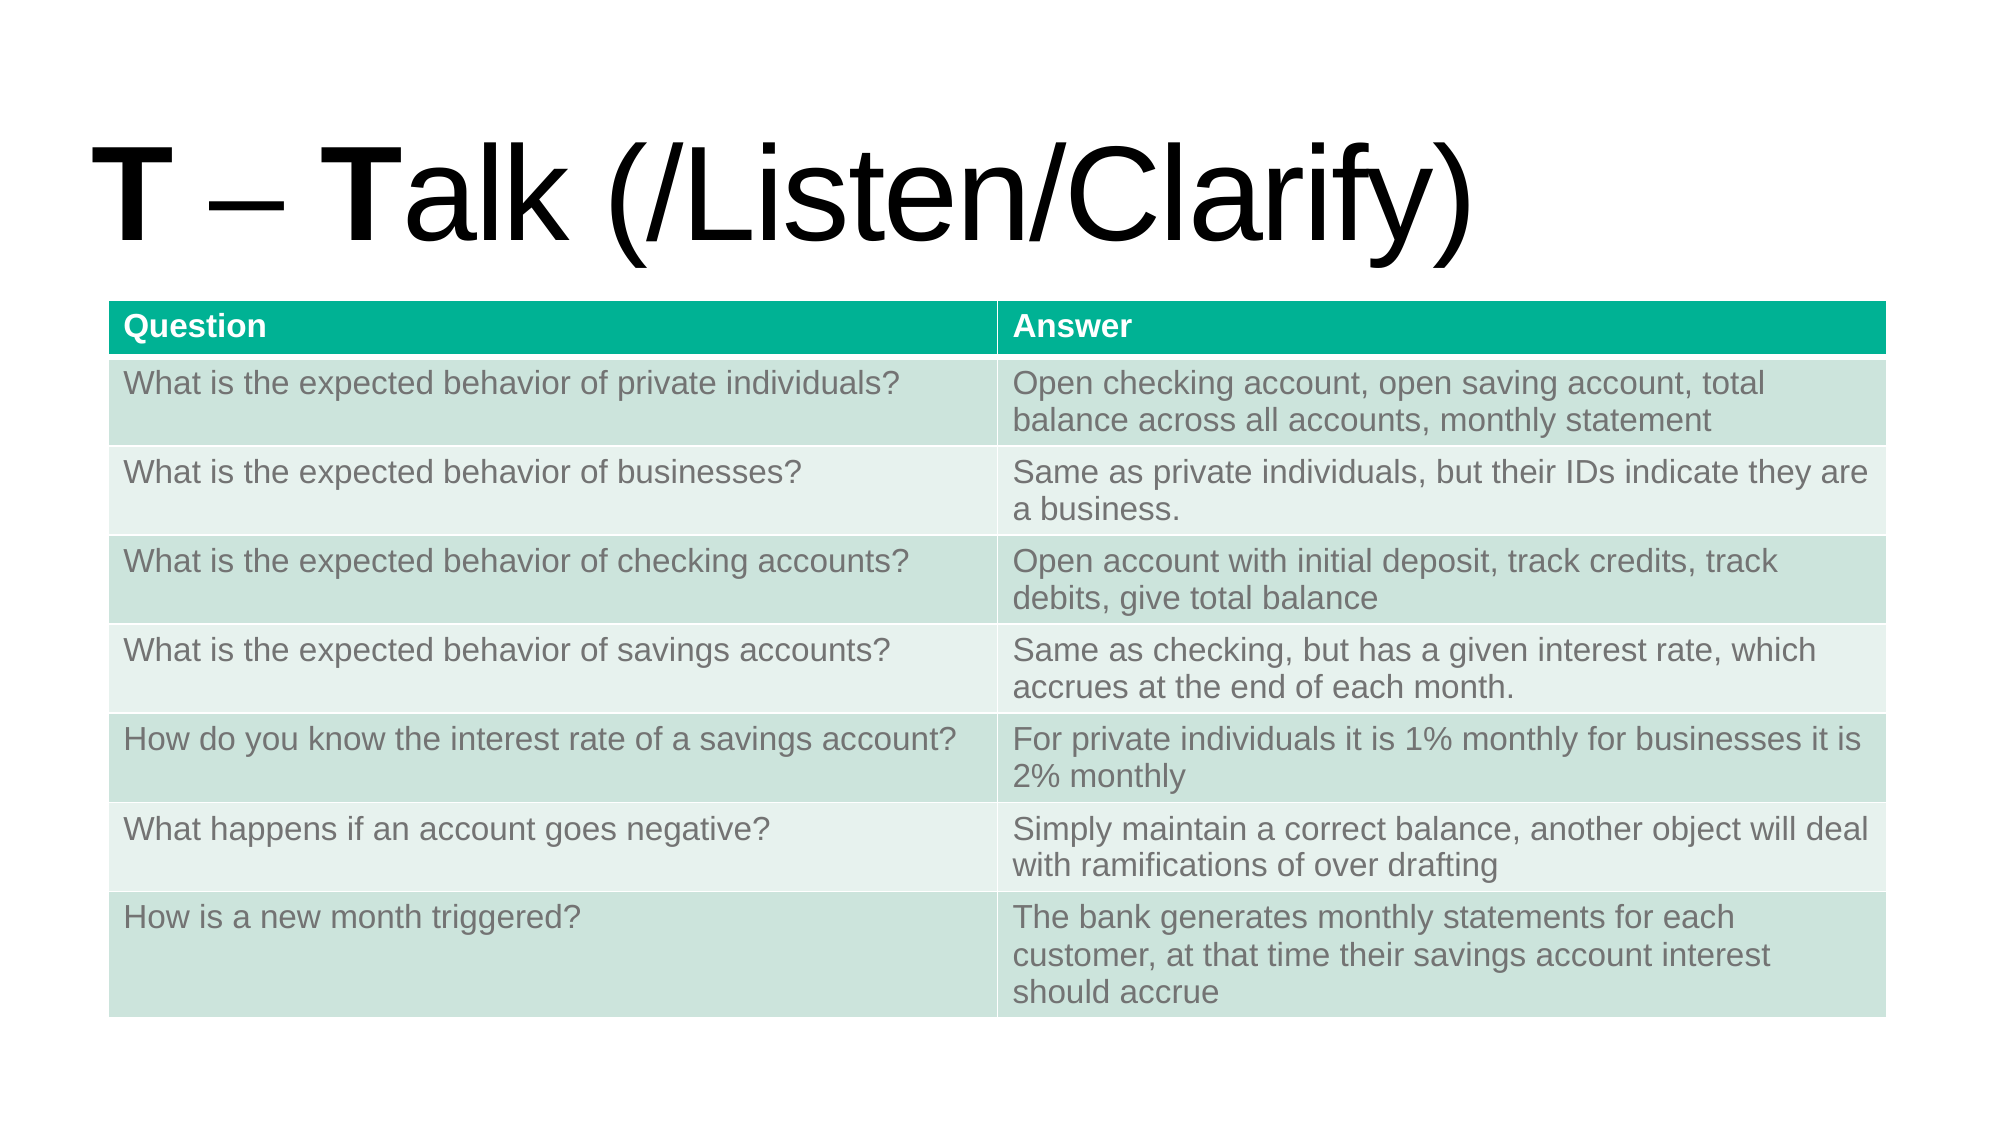

# T – Talk (/Listen/Clarify)
| Question | Answer |
| --- | --- |
| What is the expected behavior of private individuals? | Open checking account, open saving account, total balance across all accounts, monthly statement |
| What is the expected behavior of businesses? | Same as private individuals, but their IDs indicate they are a business. |
| What is the expected behavior of checking accounts? | Open account with initial deposit, track credits, track debits, give total balance |
| What is the expected behavior of savings accounts? | Same as checking, but has a given interest rate, which accrues at the end of each month. |
| How do you know the interest rate of a savings account? | For private individuals it is 1% monthly for businesses it is 2% monthly |
| What happens if an account goes negative? | Simply maintain a correct balance, another object will deal with ramifications of over drafting |
| How is a new month triggered? | The bank generates monthly statements for each customer, at that time their savings account interest should accrue |